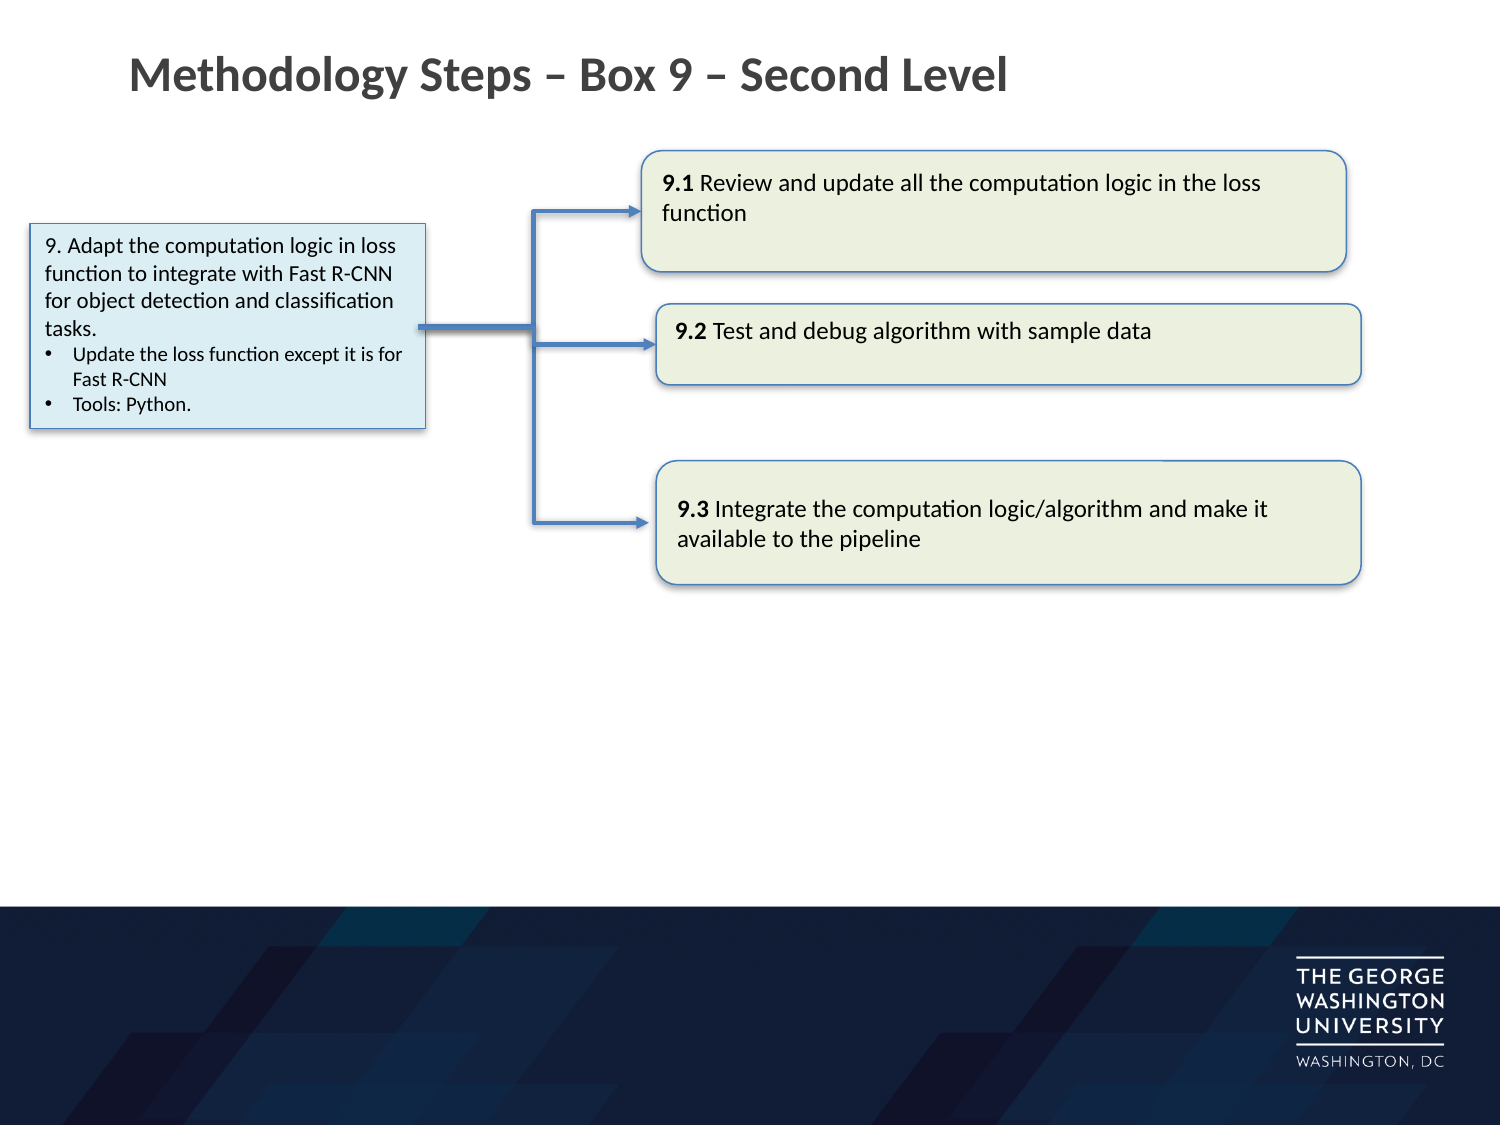

Methodology Steps – Box 9 – Second Level
9.1 Review and update all the computation logic in the loss function

9. Adapt the computation logic in loss function to integrate with Fast R-CNN for object detection and classification tasks.
Update the loss function except it is for Fast R-CNN
Tools: Python.
9.2 Test and debug algorithm with sample data

9.3 Integrate the computation logic/algorithm and make it available to the pipeline